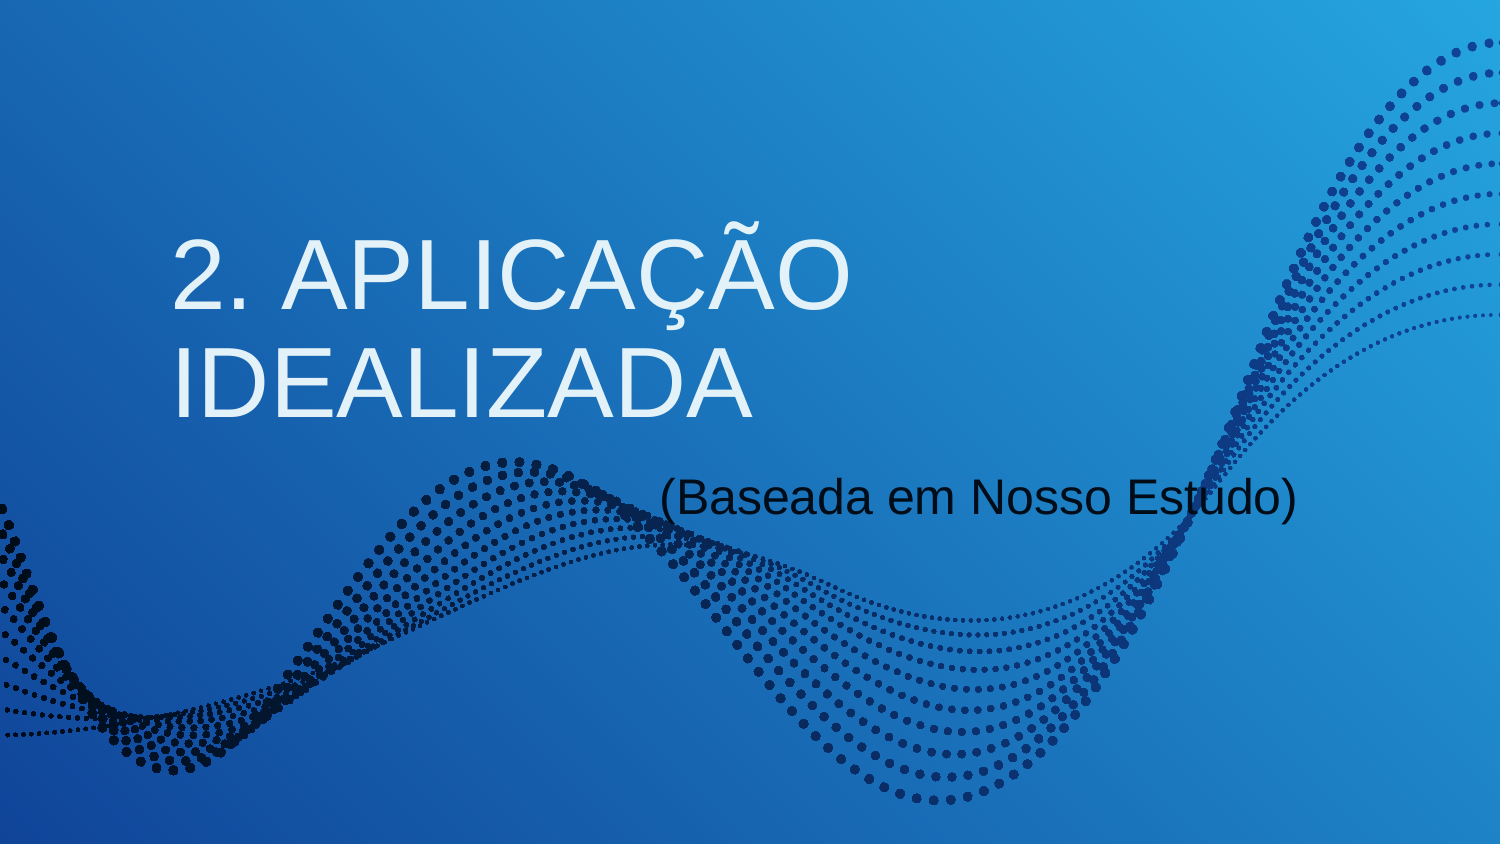

# 2. APLICAÇÃO IDEALIZADA
(Baseada em Nosso Estudo)